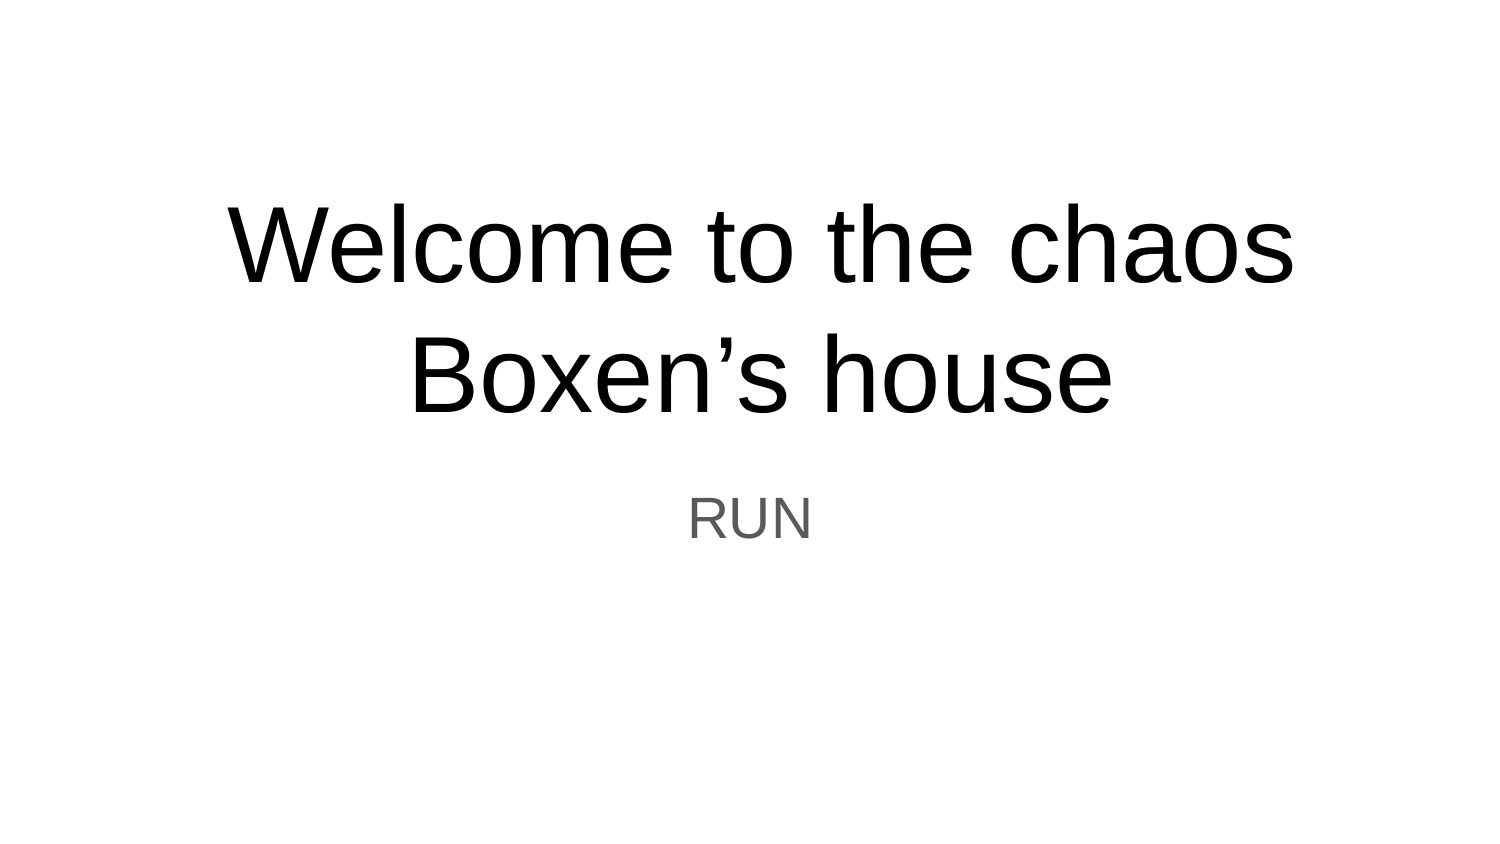

# Welcome to the chaos Boxen’s house
RUN